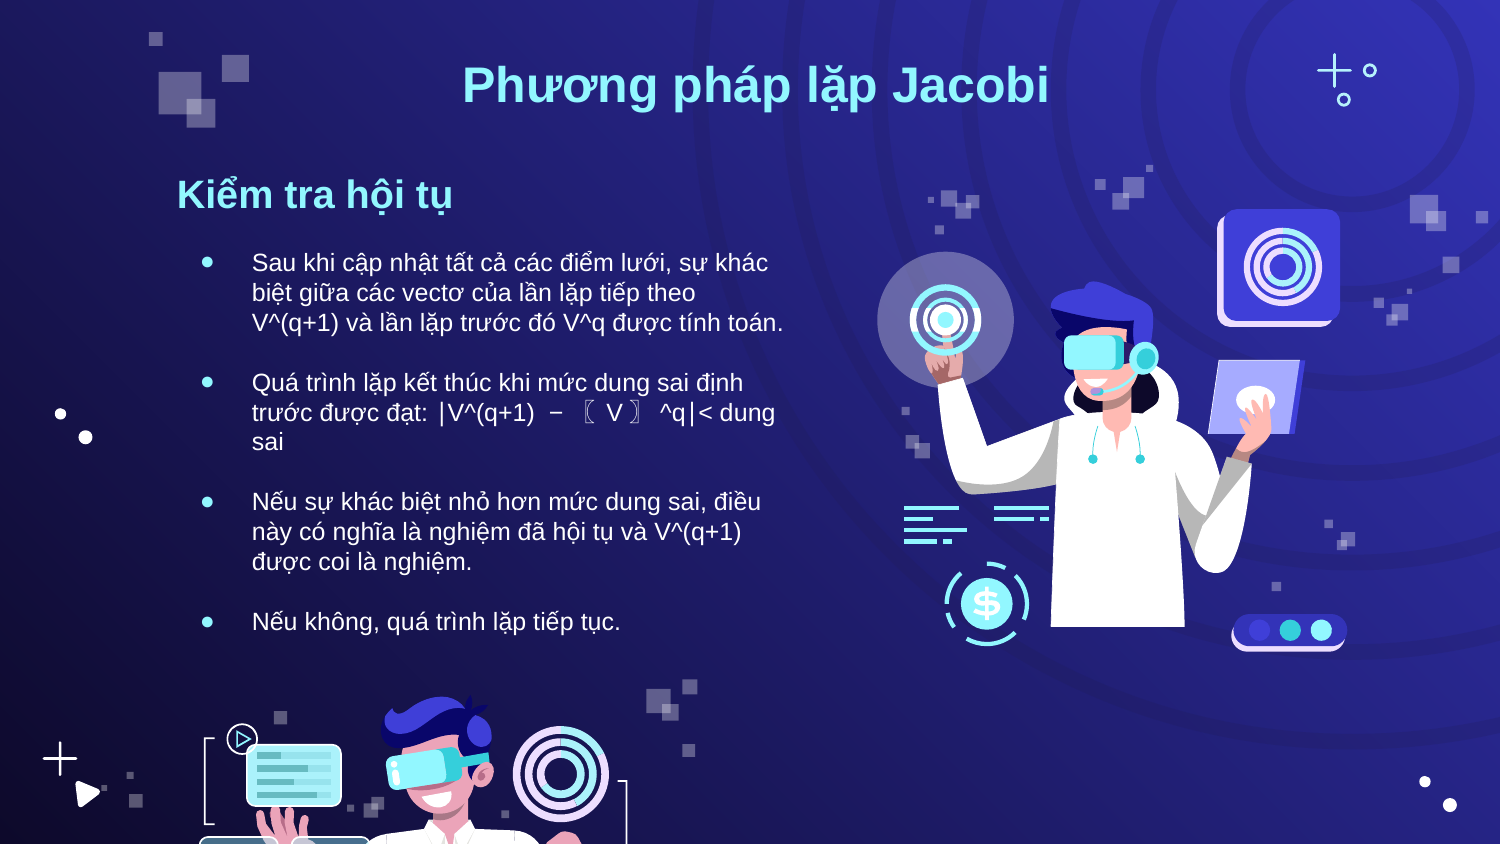

# Phương pháp lặp Jacobi
Kiểm tra hội tụ

Sau khi cập nhật tất cả các điểm lưới, sự khác biệt giữa các vectơ của lần lặp tiếp theo V^(q+1) và lần lặp trước đó V^q được tính toán.

Quá trình lặp kết thúc khi mức dung sai định trước được đạt: ∣V^(q+1)  −〖 V〗^q∣< dung sai

Nếu sự khác biệt nhỏ hơn mức dung sai, điều này có nghĩa là nghiệm đã hội tụ và V^(q+1) được coi là nghiệm.

Nếu không, quá trình lặp tiếp tục.